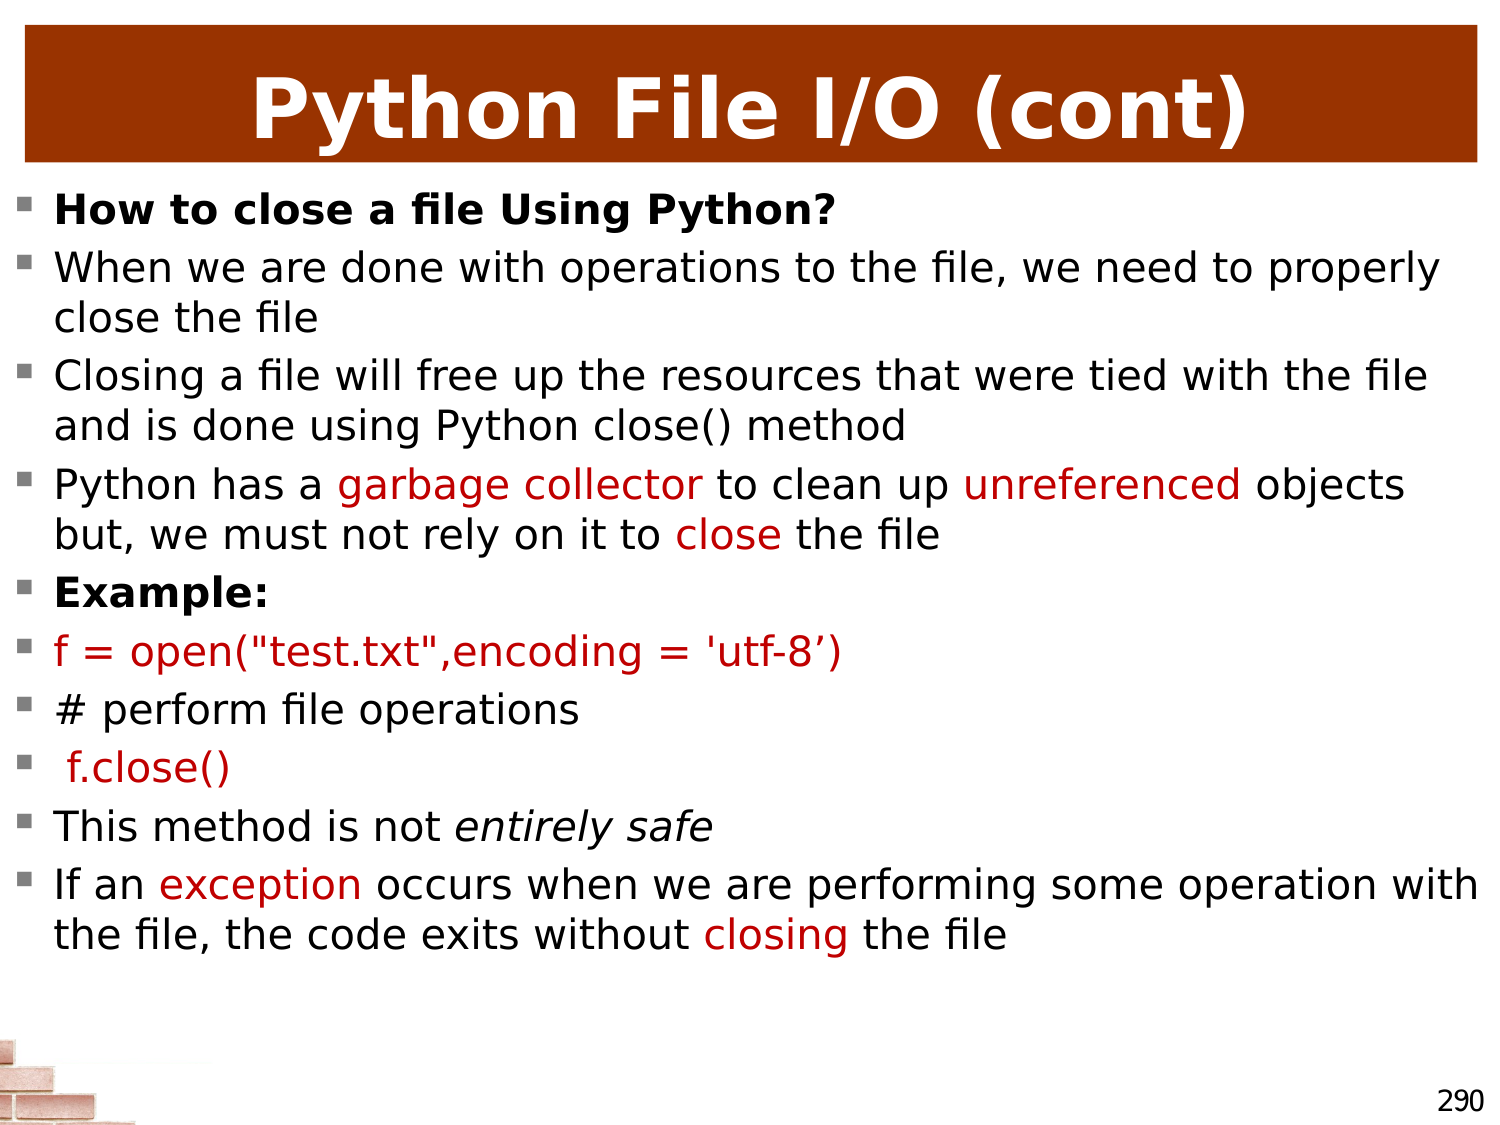

# Python File I/O (cont)
How to close a file Using Python?
When we are done with operations to the file, we need to properly close the file
Closing a file will free up the resources that were tied with the file and is done using Python close() method
Python has a garbage collector to clean up unreferenced objects but, we must not rely on it to close the file
Example:
f = open("test.txt",encoding = 'utf-8’)
# perform file operations
 f.close()
This method is not entirely safe
If an exception occurs when we are performing some operation with the file, the code exits without closing the file
290